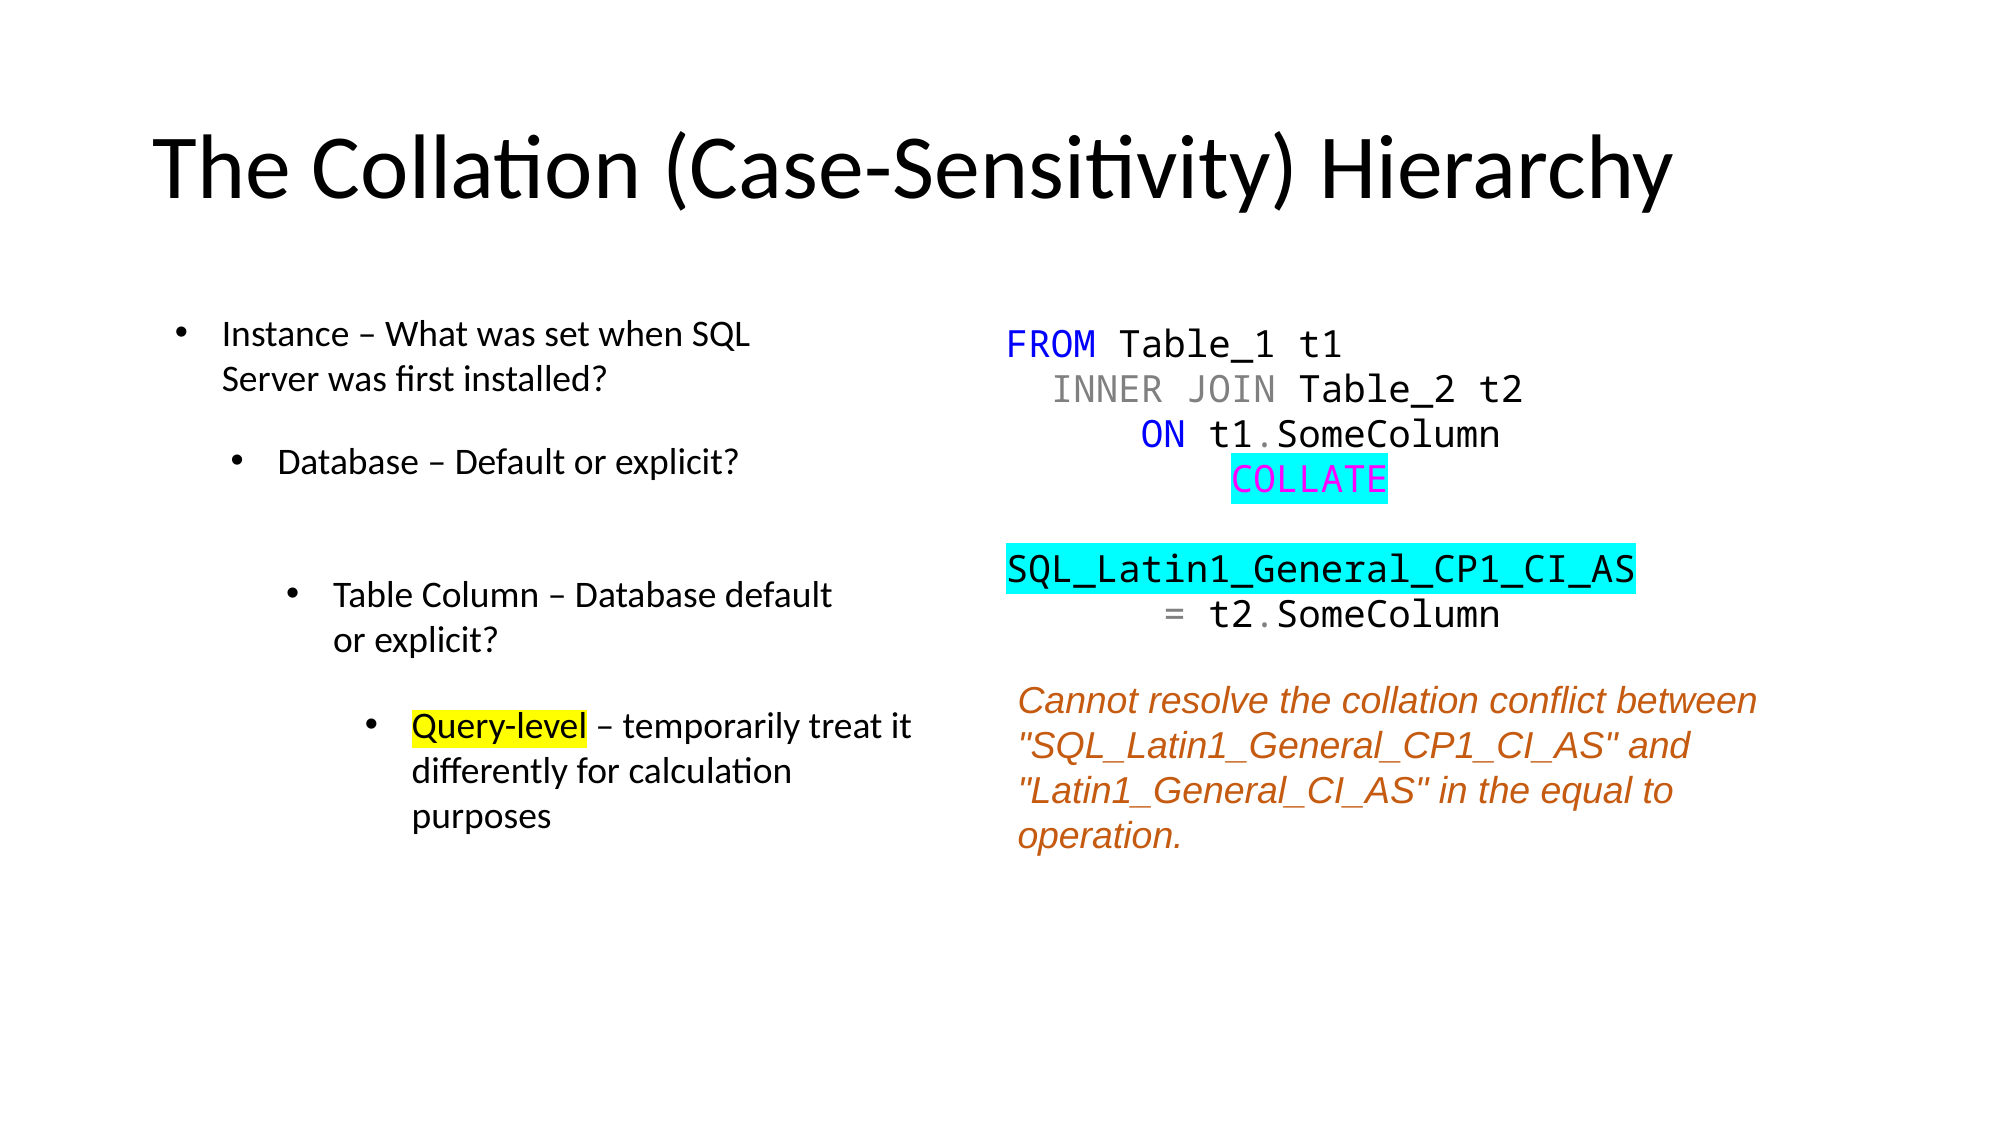

# The Collation (Case-Sensitivity) Hierarchy
Instance – What was set when SQL Server was first installed?
FROM Table_1 t1
  INNER JOIN Table_2 t2
      ON t1.SomeColumn
          COLLATE
          SQL_Latin1_General_CP1_CI_AS
       = t2.SomeColumn
Database – Default or explicit?
FROM Table_1 t1
  INNER JOIN Table_2 t2
      ON t1.SomeColumn = t2.SomeColumn
Table Column – Database default or explicit?
Cannot resolve the collation conflict between "SQL_Latin1_General_CP1_CI_AS" and "Latin1_General_CI_AS" in the equal to operation.
Query-level – temporarily treat it differently for calculation purposes